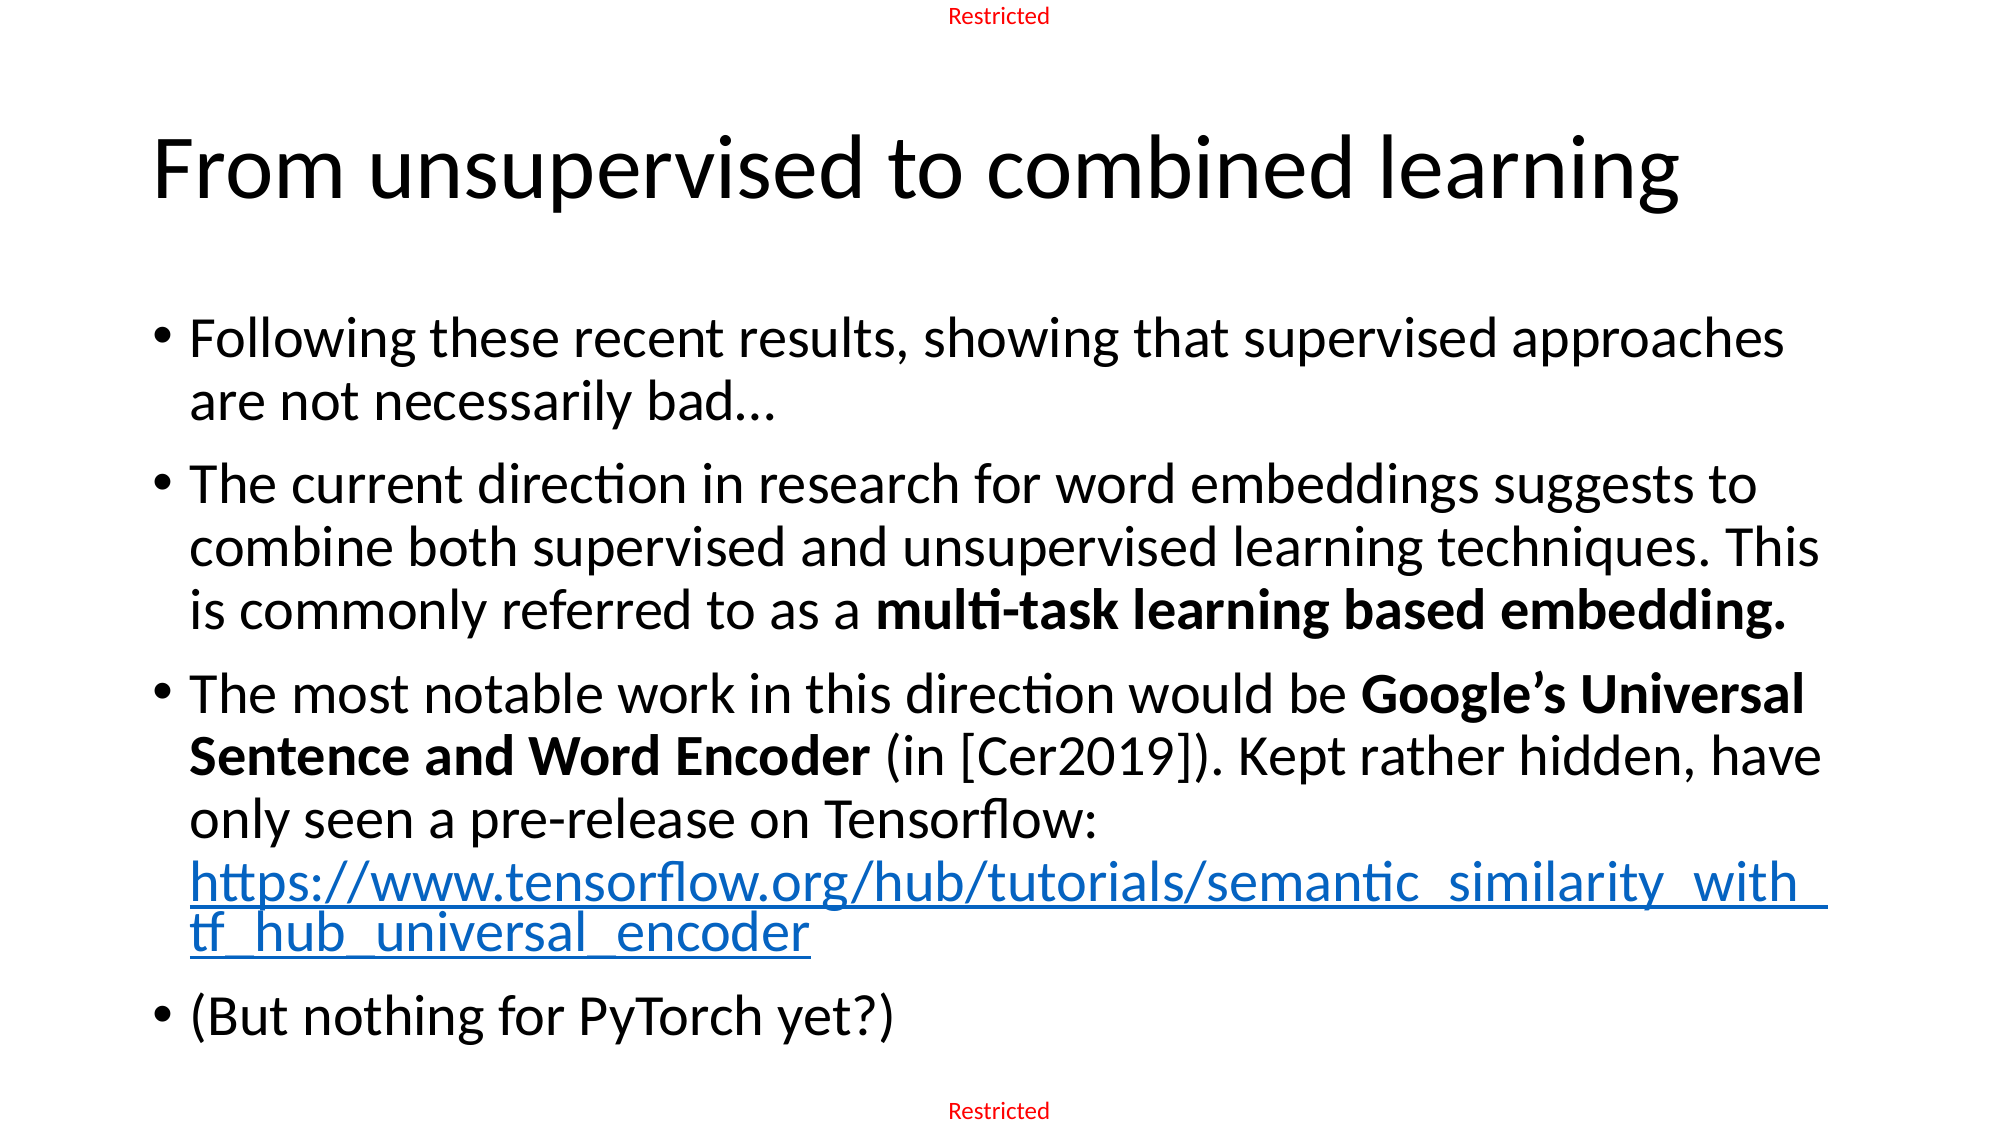

# From unsupervised to combined learning
Following these recent results, showing that supervised approaches are not necessarily bad…
The current direction in research for word embeddings suggests to combine both supervised and unsupervised learning techniques. This is commonly referred to as a multi-task learning based embedding.
The most notable work in this direction would be Google’s Universal Sentence and Word Encoder (in [Cer2019]). Kept rather hidden, have only seen a pre-release on Tensorflow: https://www.tensorflow.org/hub/tutorials/semantic_similarity_with_tf_hub_universal_encoder
(But nothing for PyTorch yet?)